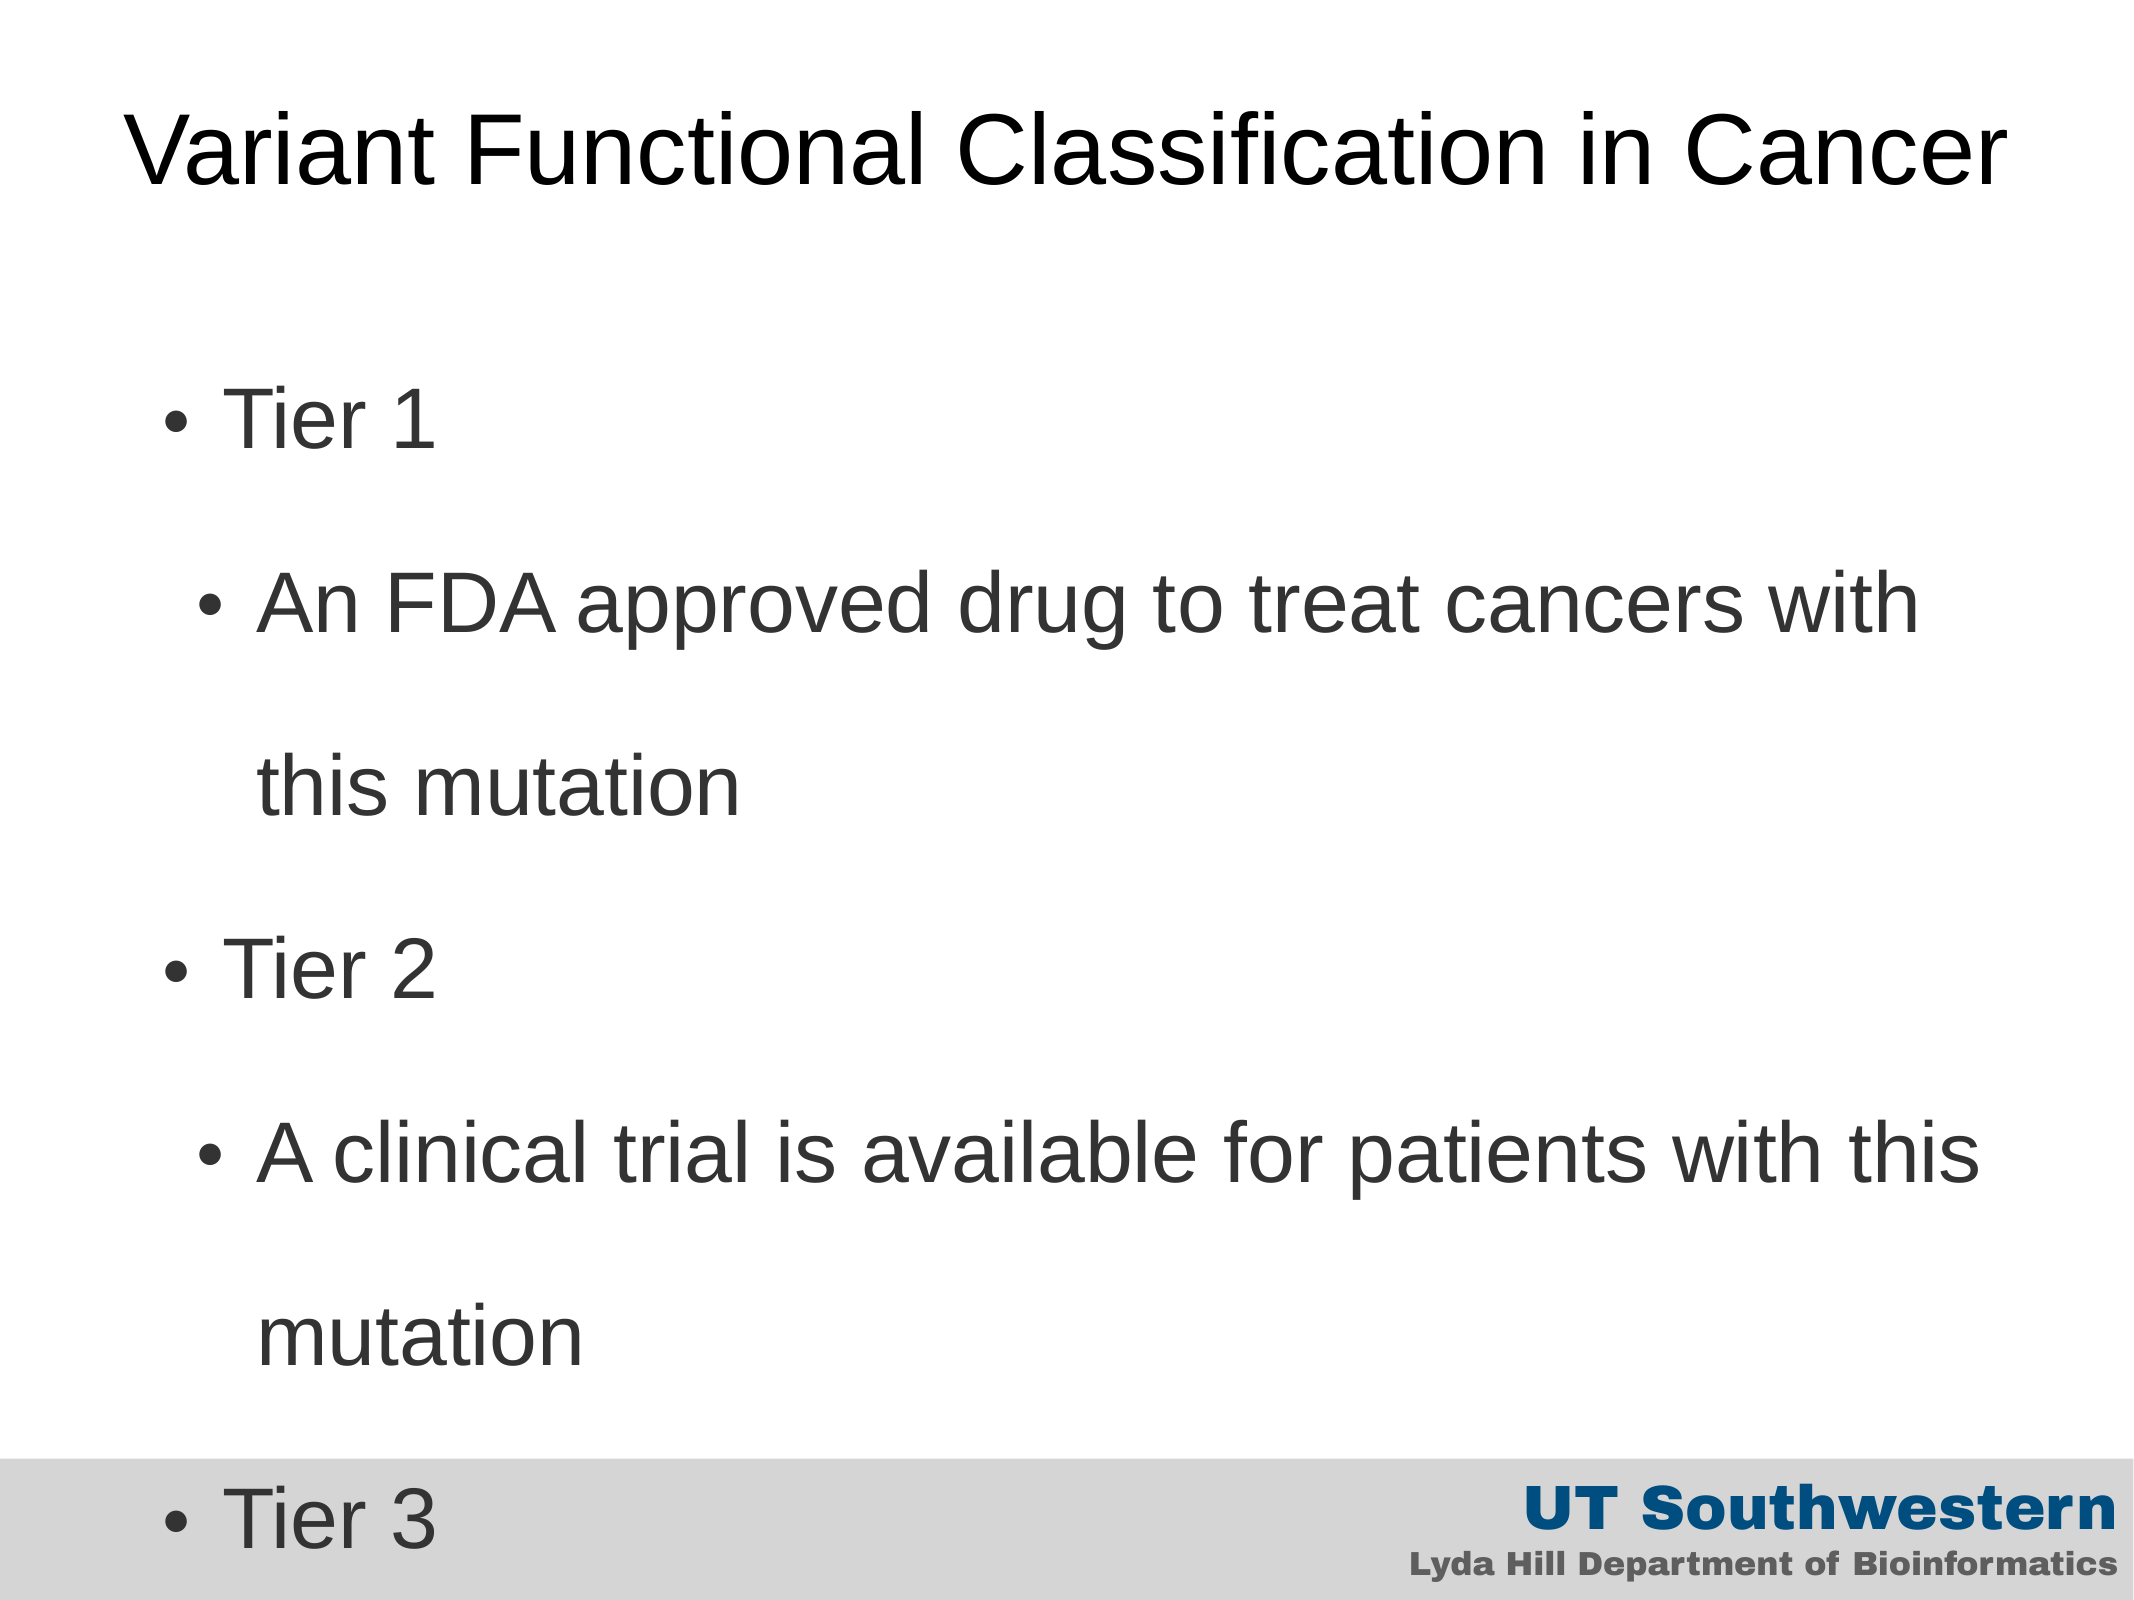

Variant Functional Classification in Cancer
Tier 1
An FDA approved drug to treat cancers with this mutation
Tier 2
A clinical trial is available for patients with this mutation
Tier 3
Variant of Unknown Significant (VUS)
Tier 4
Benign